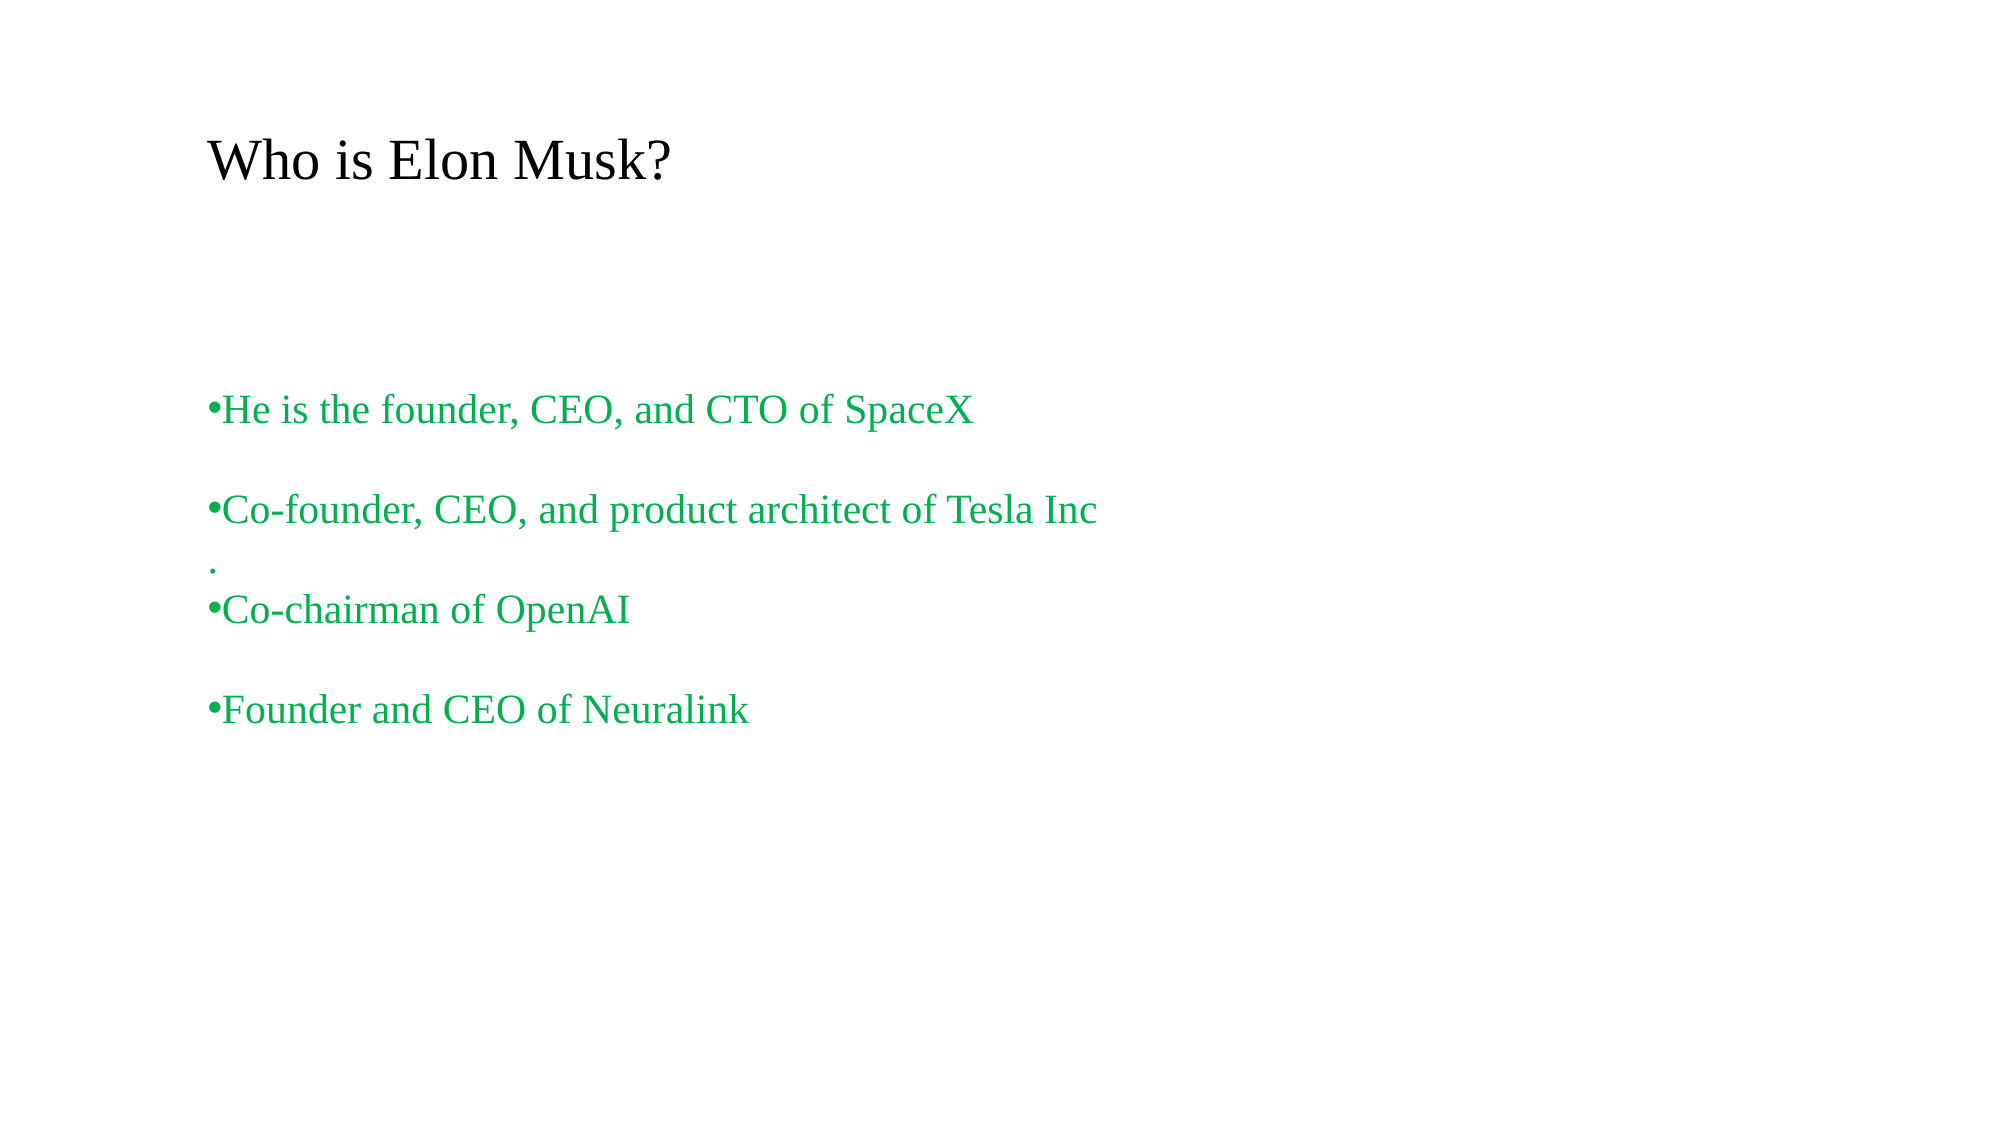

Who is Elon Musk?

He is the founder, CEO, and CTO of SpaceX

Co-founder, CEO, and product architect of Tesla Inc
.
Co-chairman of OpenAI

Founder and CEO of Neuralink